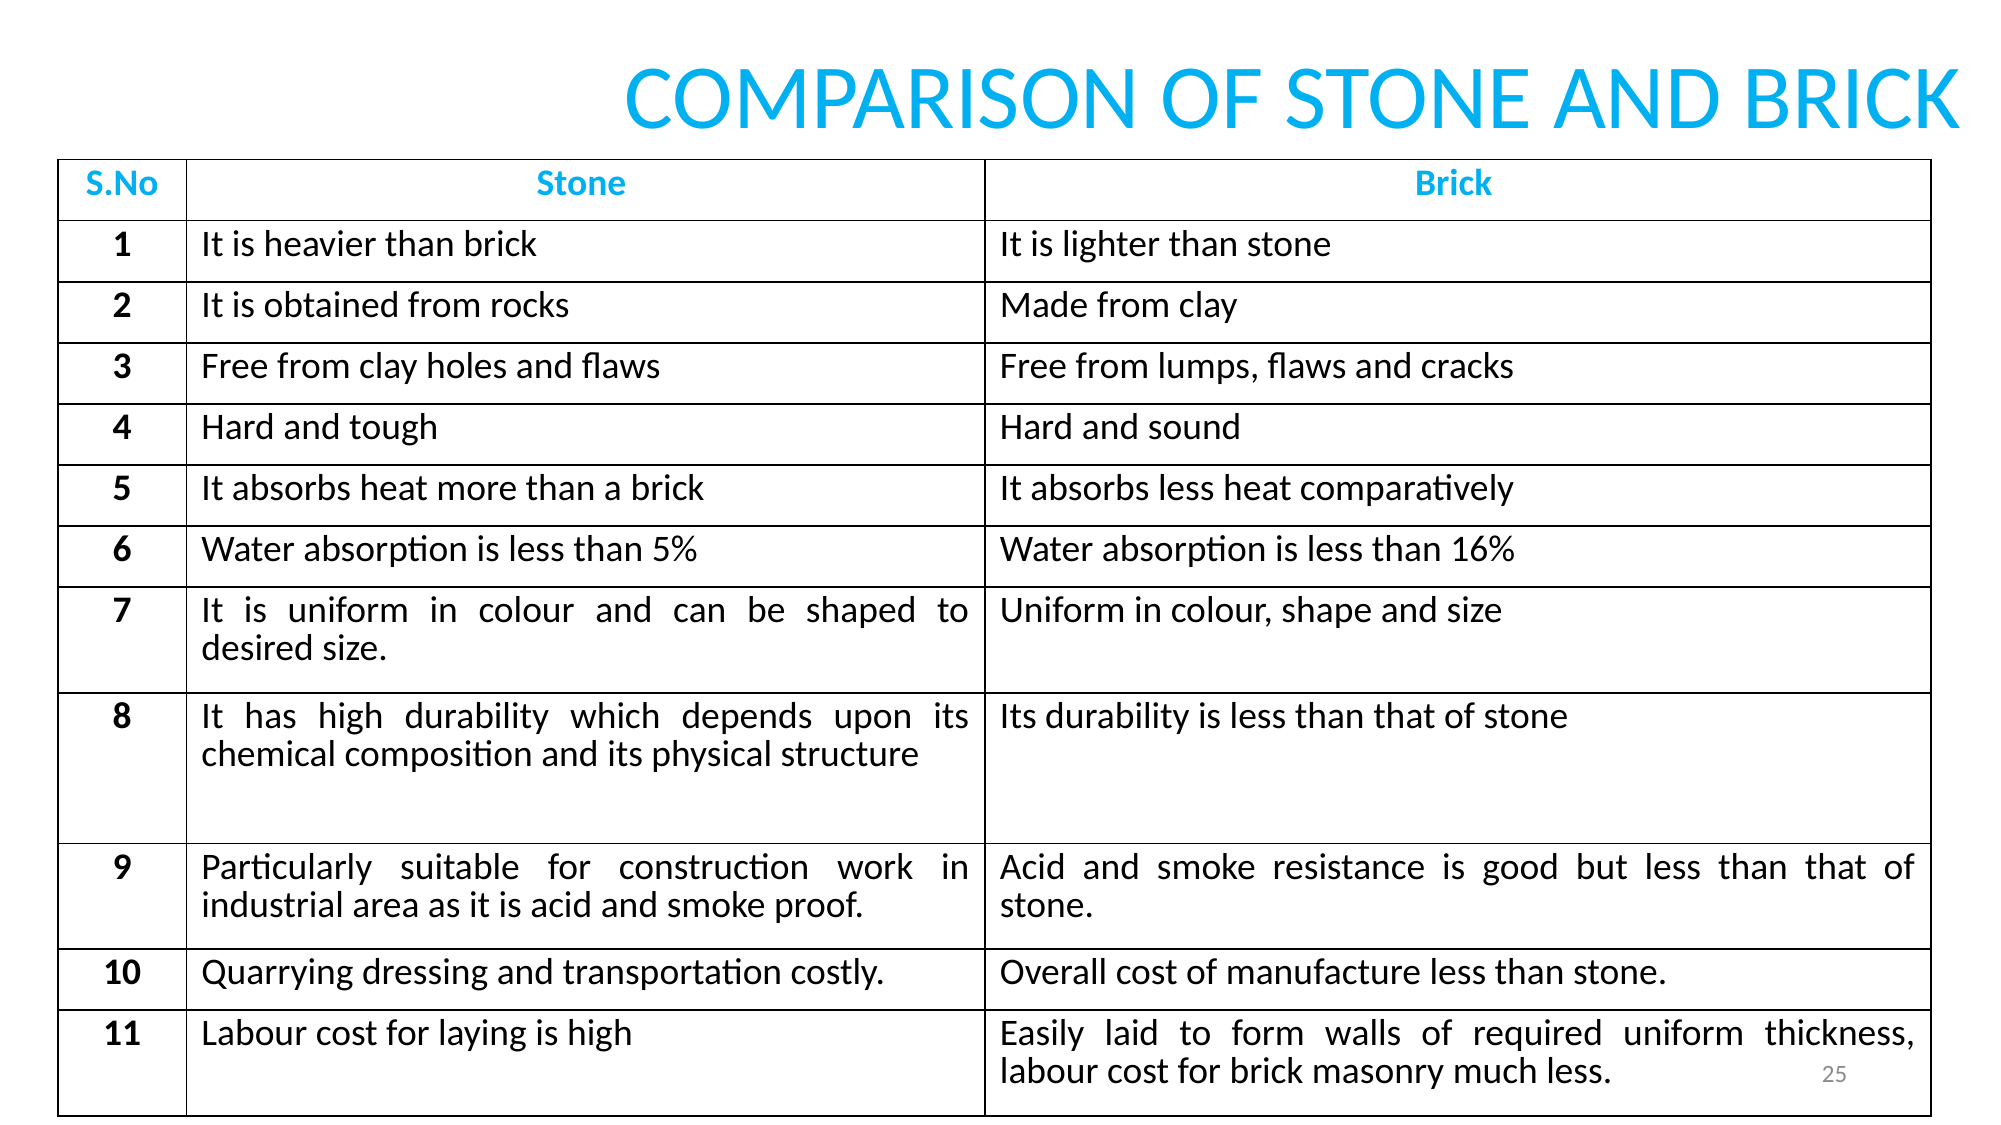

# COMPARISON OF STONE AND BRICK
| S.No | Stone | Brick |
| --- | --- | --- |
| 1 | It is heavier than brick | It is lighter than stone |
| 2 | It is obtained from rocks | Made from clay |
| 3 | Free from clay holes and flaws | Free from lumps, flaws and cracks |
| 4 | Hard and tough | Hard and sound |
| 5 | It absorbs heat more than a brick | It absorbs less heat comparatively |
| 6 | Water absorption is less than 5% | Water absorption is less than 16% |
| 7 | It is uniform in colour and can be shaped to desired size. | Uniform in colour, shape and size |
| 8 | It has high durability which depends upon its chemical composition and its physical structure | Its durability is less than that of stone |
| 9 | Particularly suitable for construction work in industrial area as it is acid and smoke proof. | Acid and smoke resistance is good but less than that of stone. |
| 10 | Quarrying dressing and transportation costly. | Overall cost of manufacture less than stone. |
| 11 | Labour cost for laying is high | Easily laid to form walls of required uniform thickness, labour cost for brick masonry much less. |
25